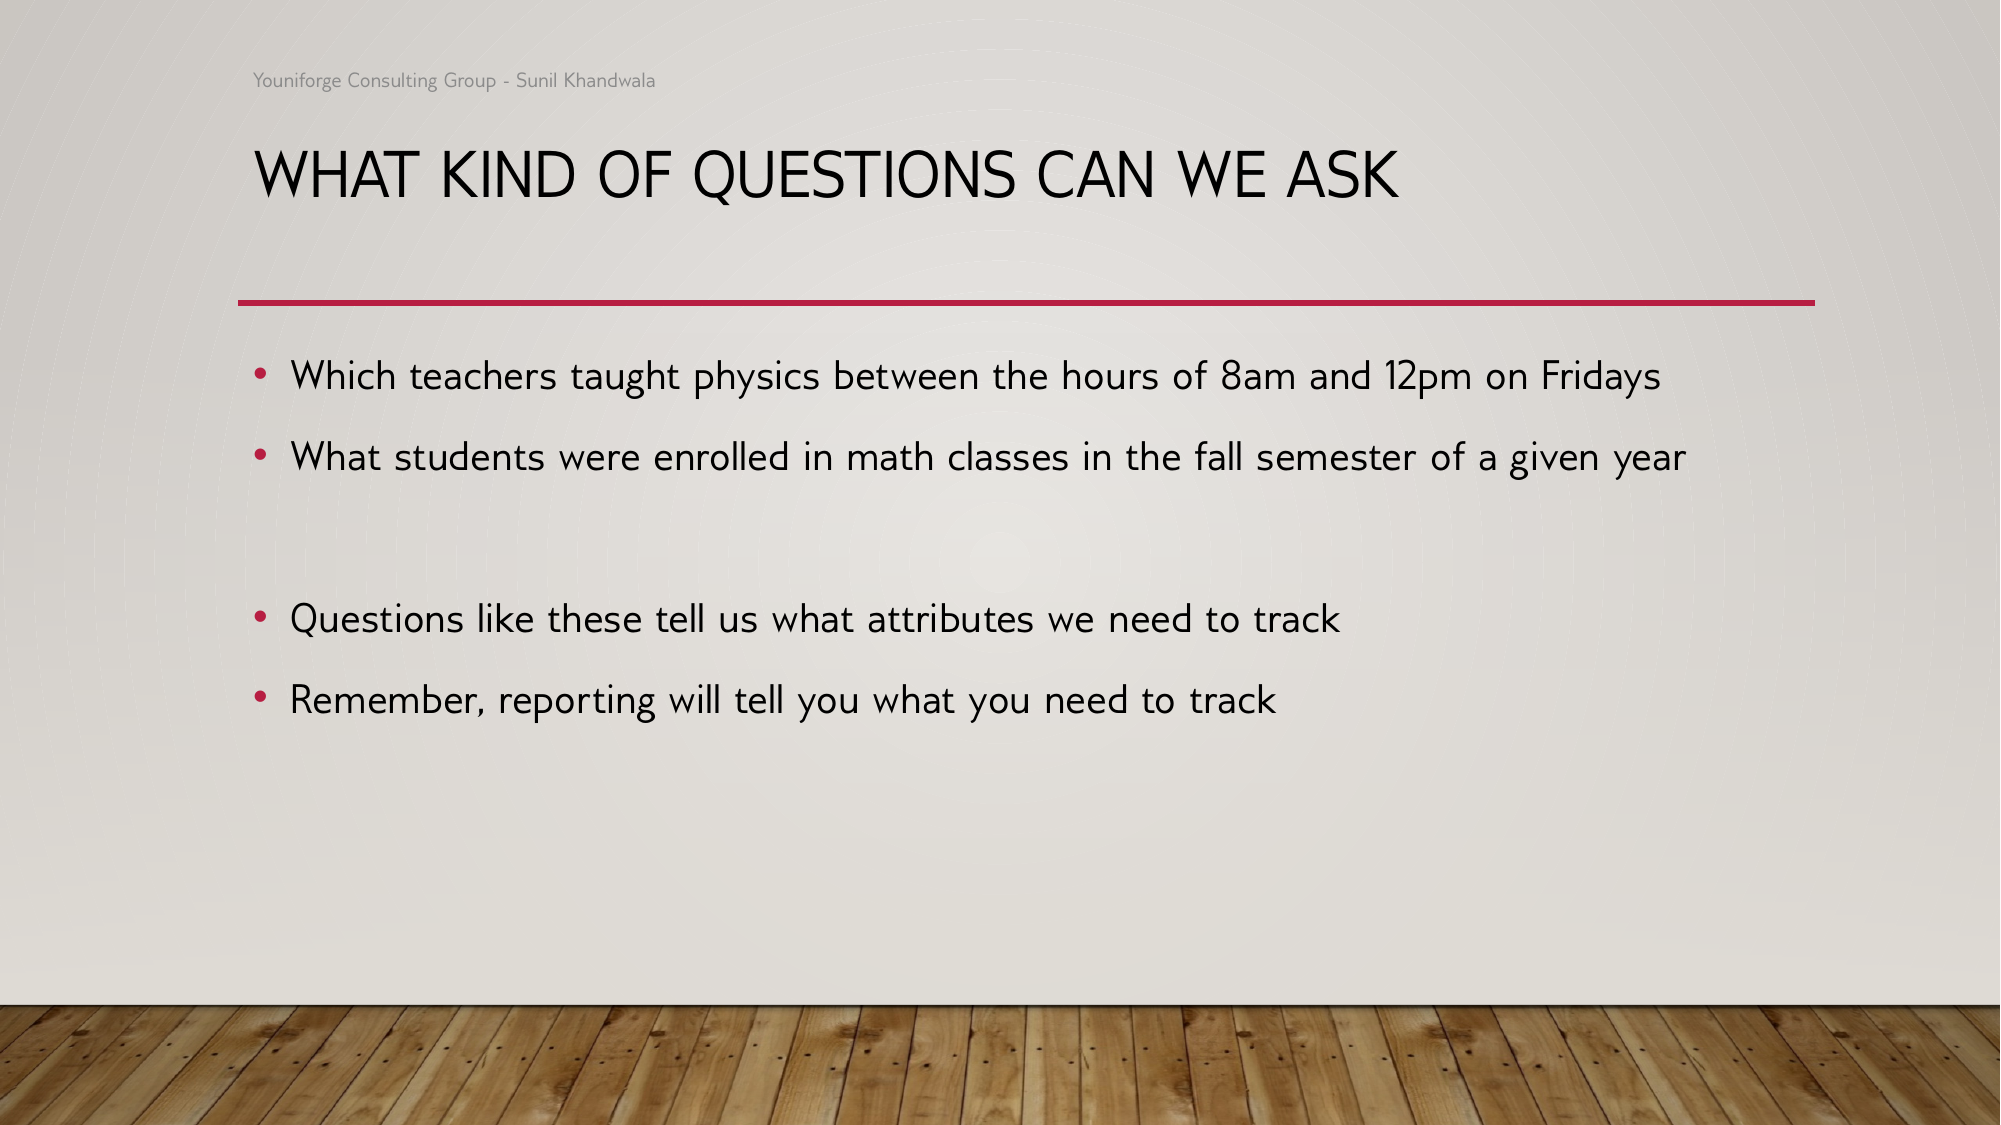

Youniforge Consulting Group - Sunil Khandwala
# What kind of questions can we ask
Which teachers taught physics between the hours of 8am and 12pm on Fridays
What students were enrolled in math classes in the fall semester of a given year

Questions like these tell us what attributes we need to track
Remember, reporting will tell you what you need to track